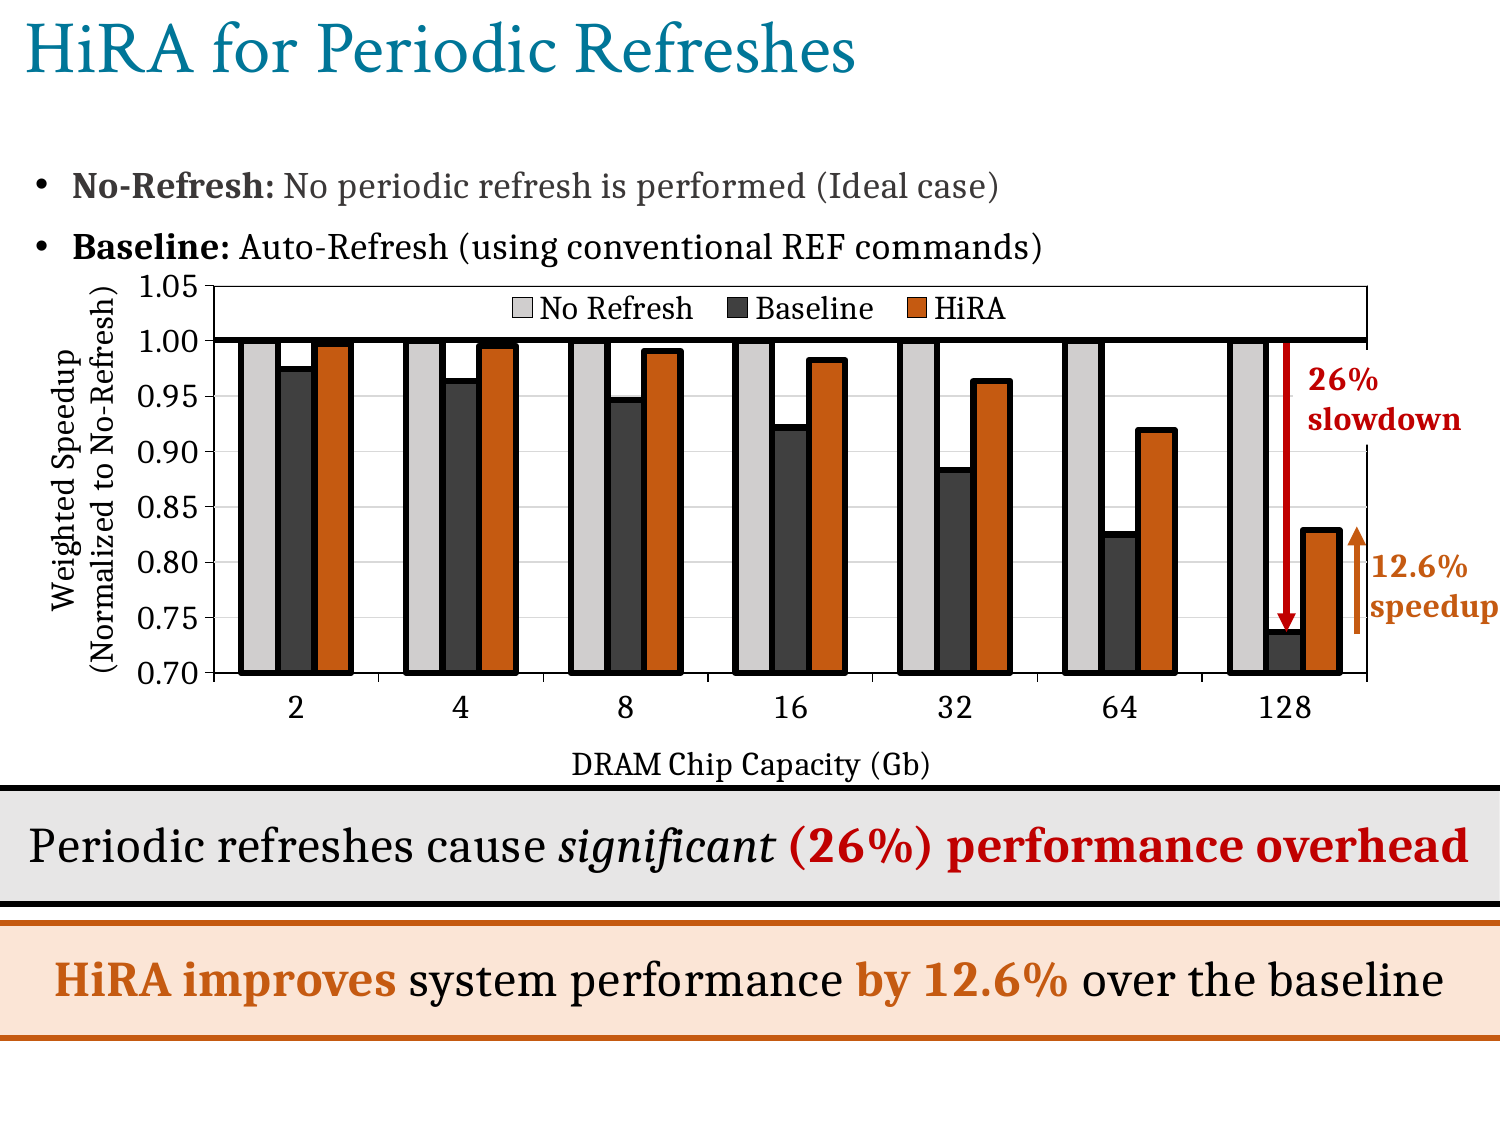

# HiRA for Periodic Refreshes
No-Refresh: No periodic refresh is performed (Ideal case)
Baseline: Auto-Refresh (using conventional REF commands)

### Chart

| Category | No Refresh | Baseline | HiRA |
|---|---|---|---|
|  | 1.0 | 0.974444488538101 | 0.997666485001543 |
|  | 1.0 | 0.963752042886406 | 0.995591087308778 |
|  | 1.0 | 0.946790569956741 | 0.990779350859311 |
|  | 1.0 | 0.921678418390893 | 0.982420213476647 |
|  | 1.0 | 0.883017049140435 | 0.963775292575984 |
|  | 1.0 | 0.824965032915837 | 0.919328067347297 |
|  | 1.0 | 0.736975314622899 | 0.82890881826303 |
26%
slowdown
12.6%
speedup
Periodic refreshes cause significant (26%) performance overhead
HiRA improves system performance by 12.6% over the baseline